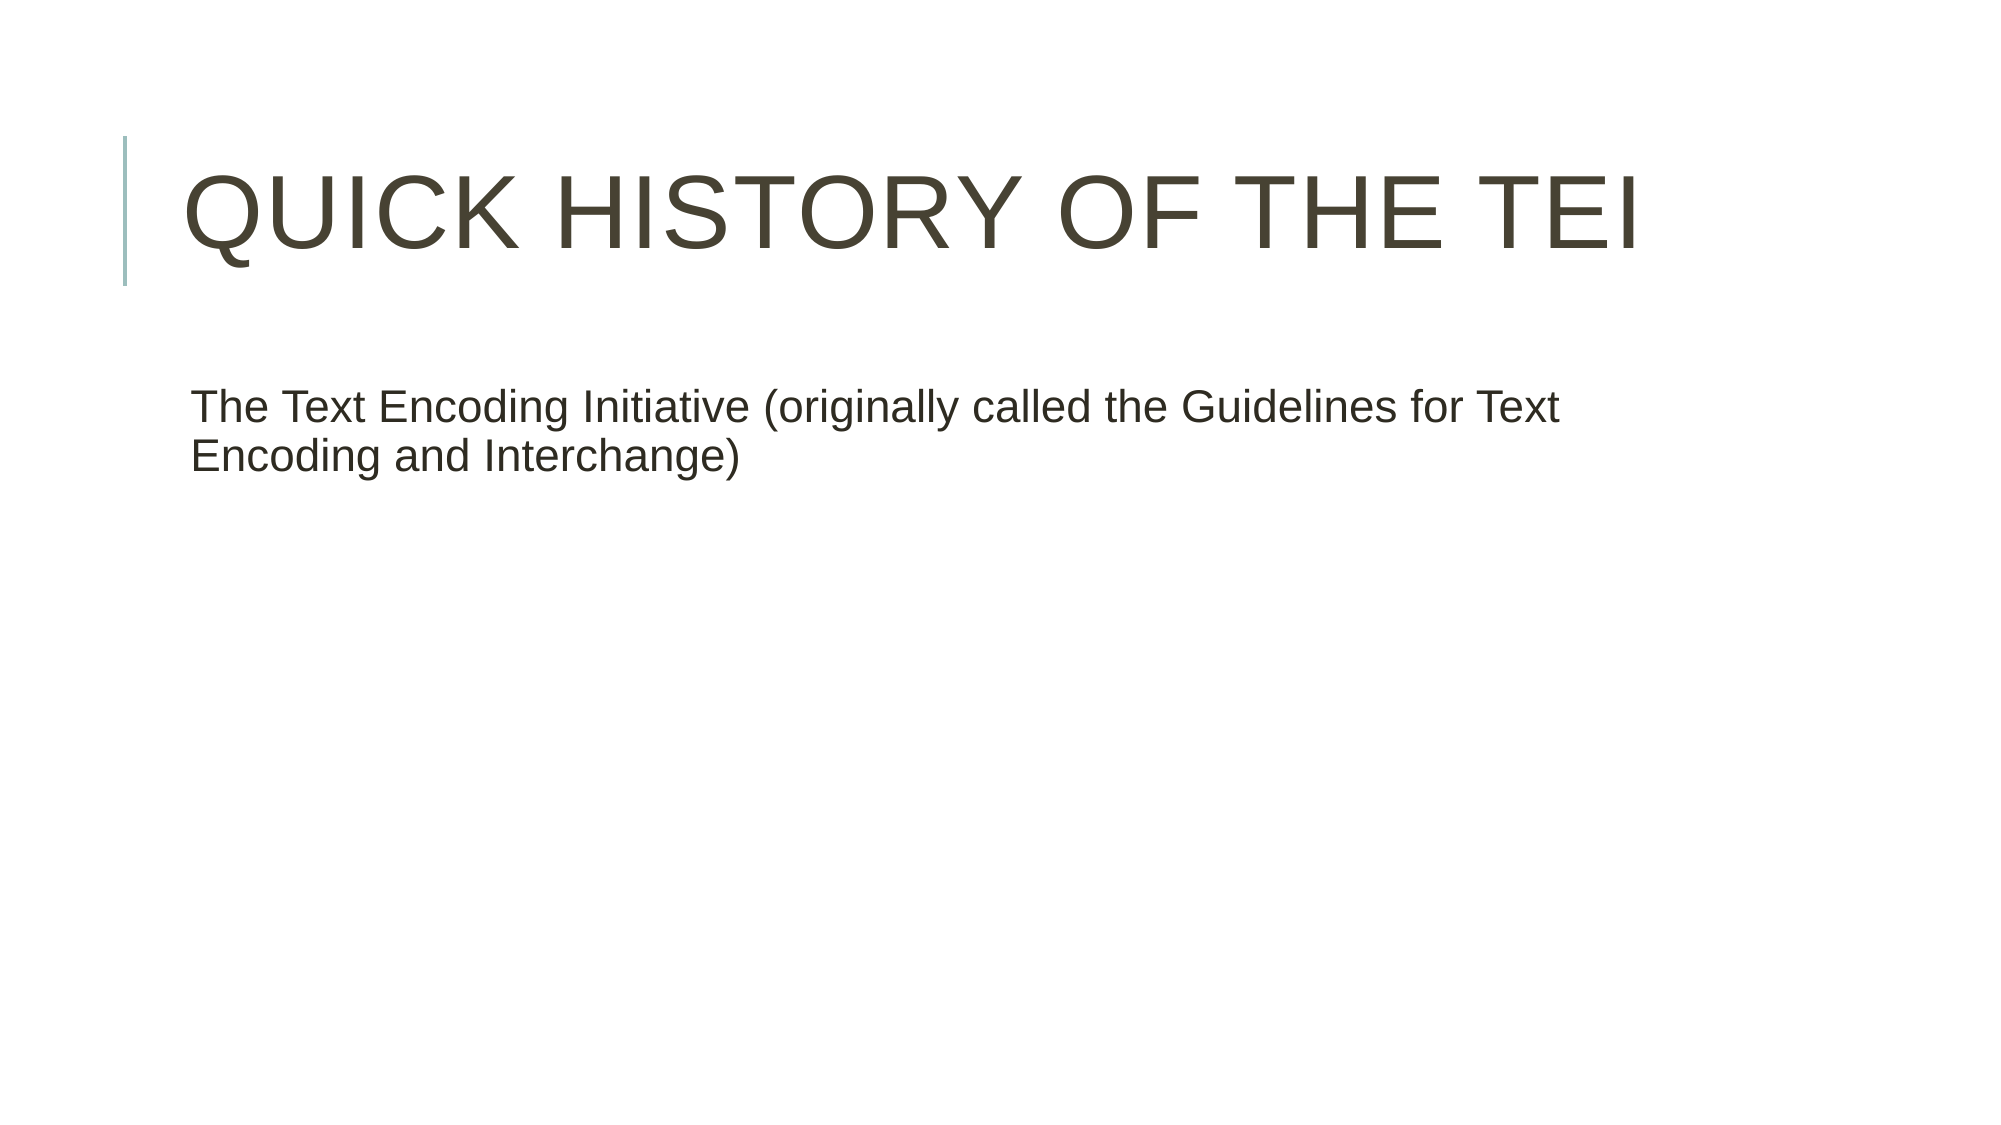

# Quick History of the TEI
The Text Encoding Initiative (originally called the Guidelines for Text Encoding and Interchange)